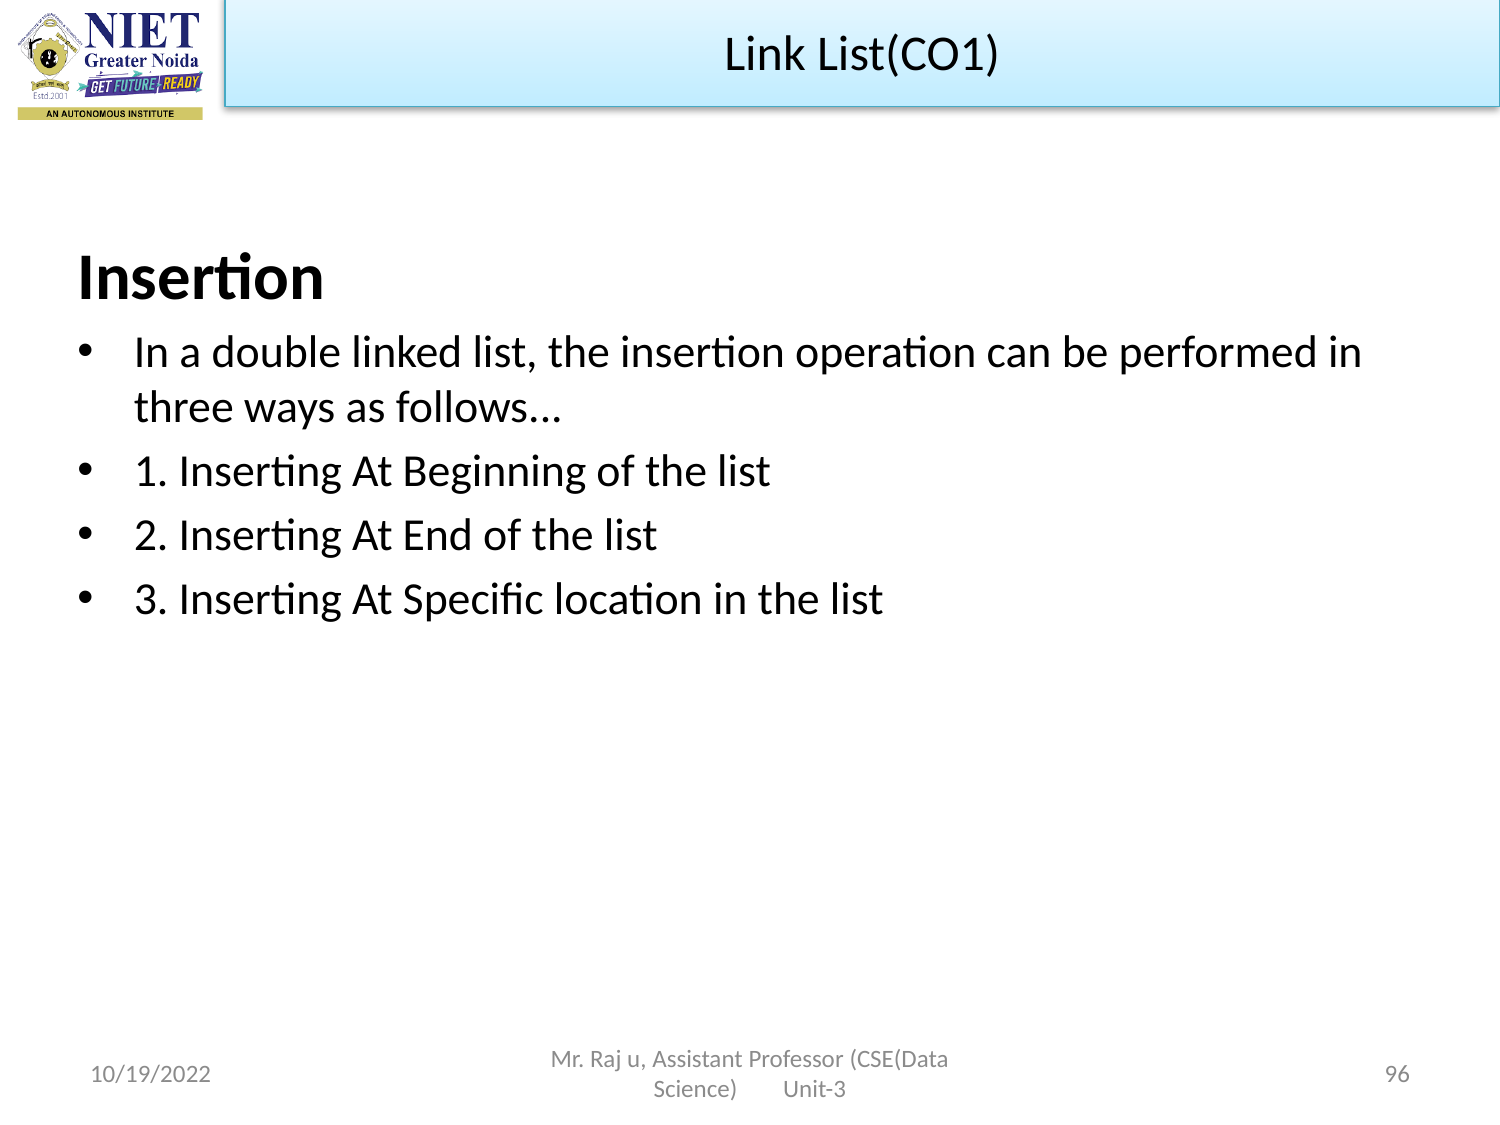

Link List(CO1)
Insertion
In a double linked list, the insertion operation can be performed in three ways as follows...
1. Inserting At Beginning of the list
2. Inserting At End of the list
3. Inserting At Specific location in the list

10/19/2022
Mr. Raj u, Assistant Professor (CSE(Data Science)        Unit-3
96